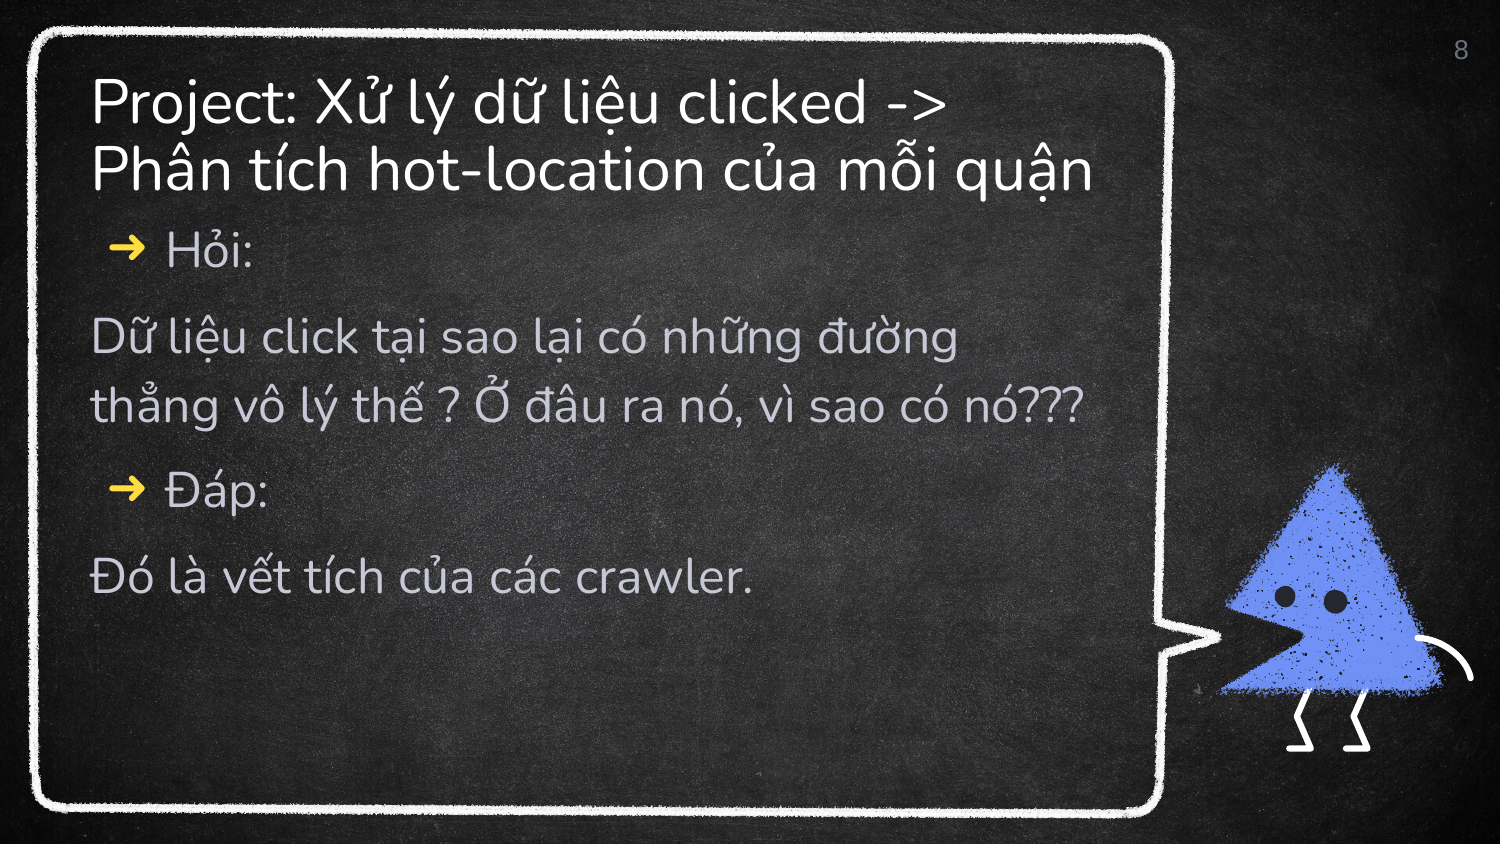

8
# Project: Xử lý dữ liệu clicked -> Phân tích hot-location của mỗi quận
Hỏi:
Dữ liệu click tại sao lại có những đường thẳng vô lý thế ? Ở đâu ra nó, vì sao có nó???
Đáp:
Đó là vết tích của các crawler.